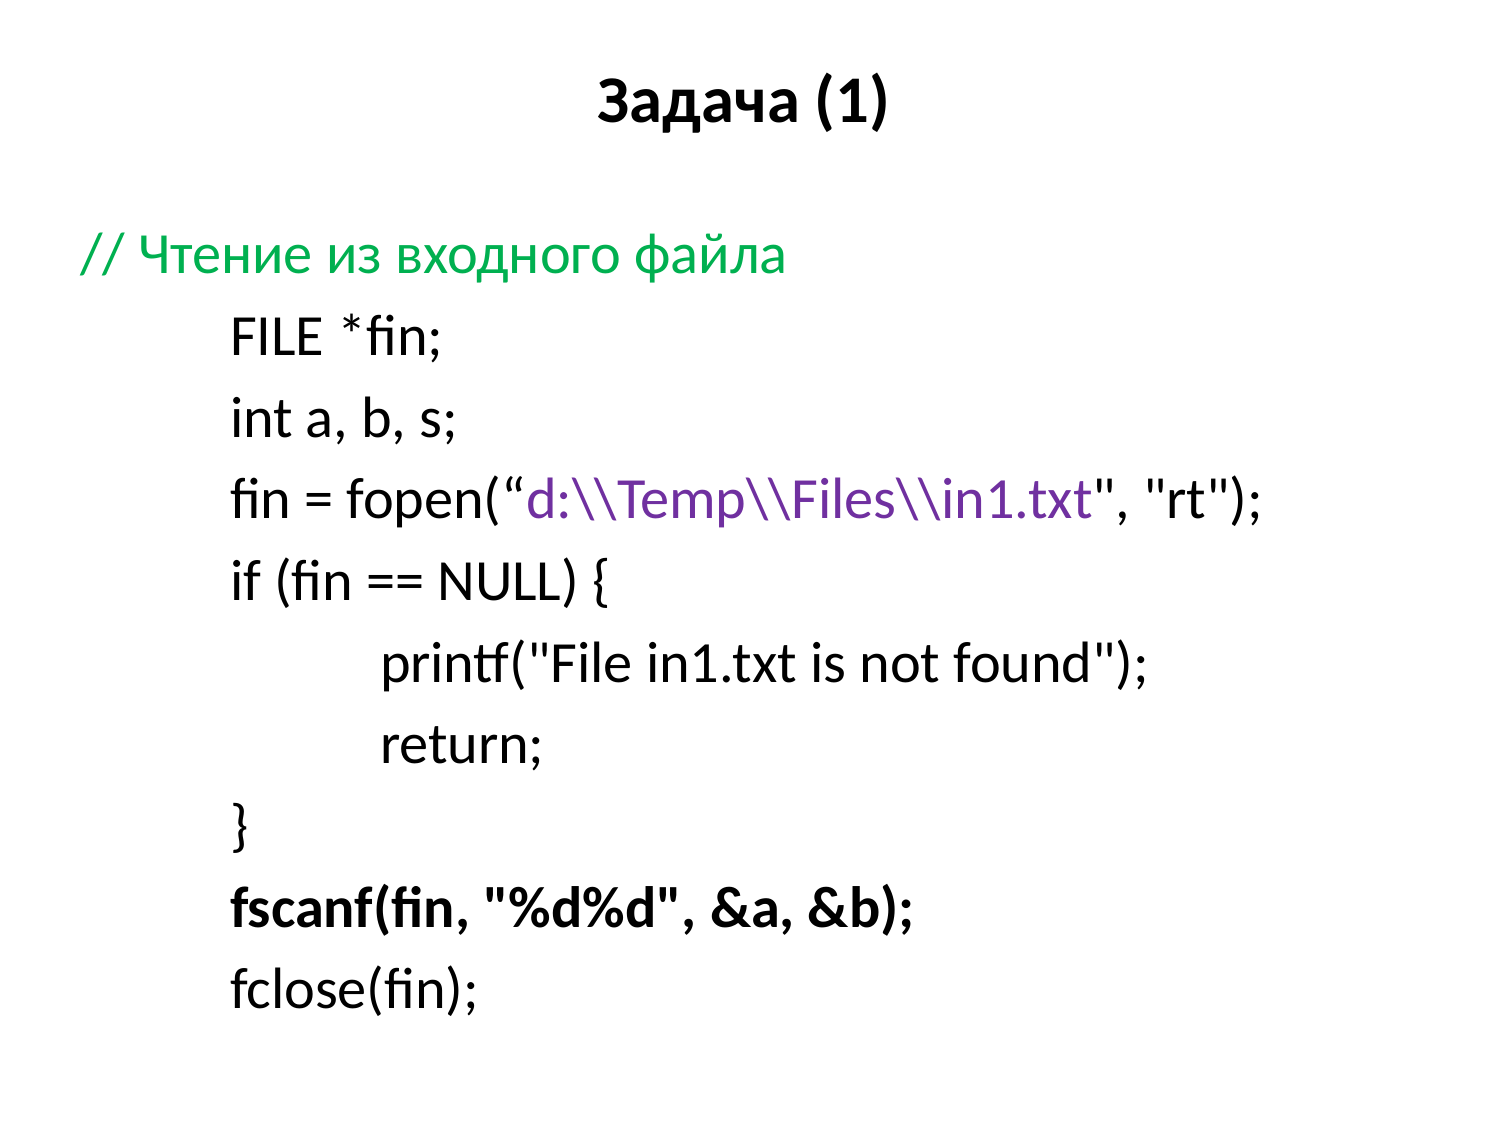

# Задача (1)
// Чтение из входного файла
	FILE *fin;
	int a, b, s;
	fin = fopen(“d:\\Temp\\Files\\in1.txt", "rt");
	if (fin == NULL) {
		printf("File in1.txt is not found");
		return;
	}
	fscanf(fin, "%d%d", &a, &b);
	fclose(fin);